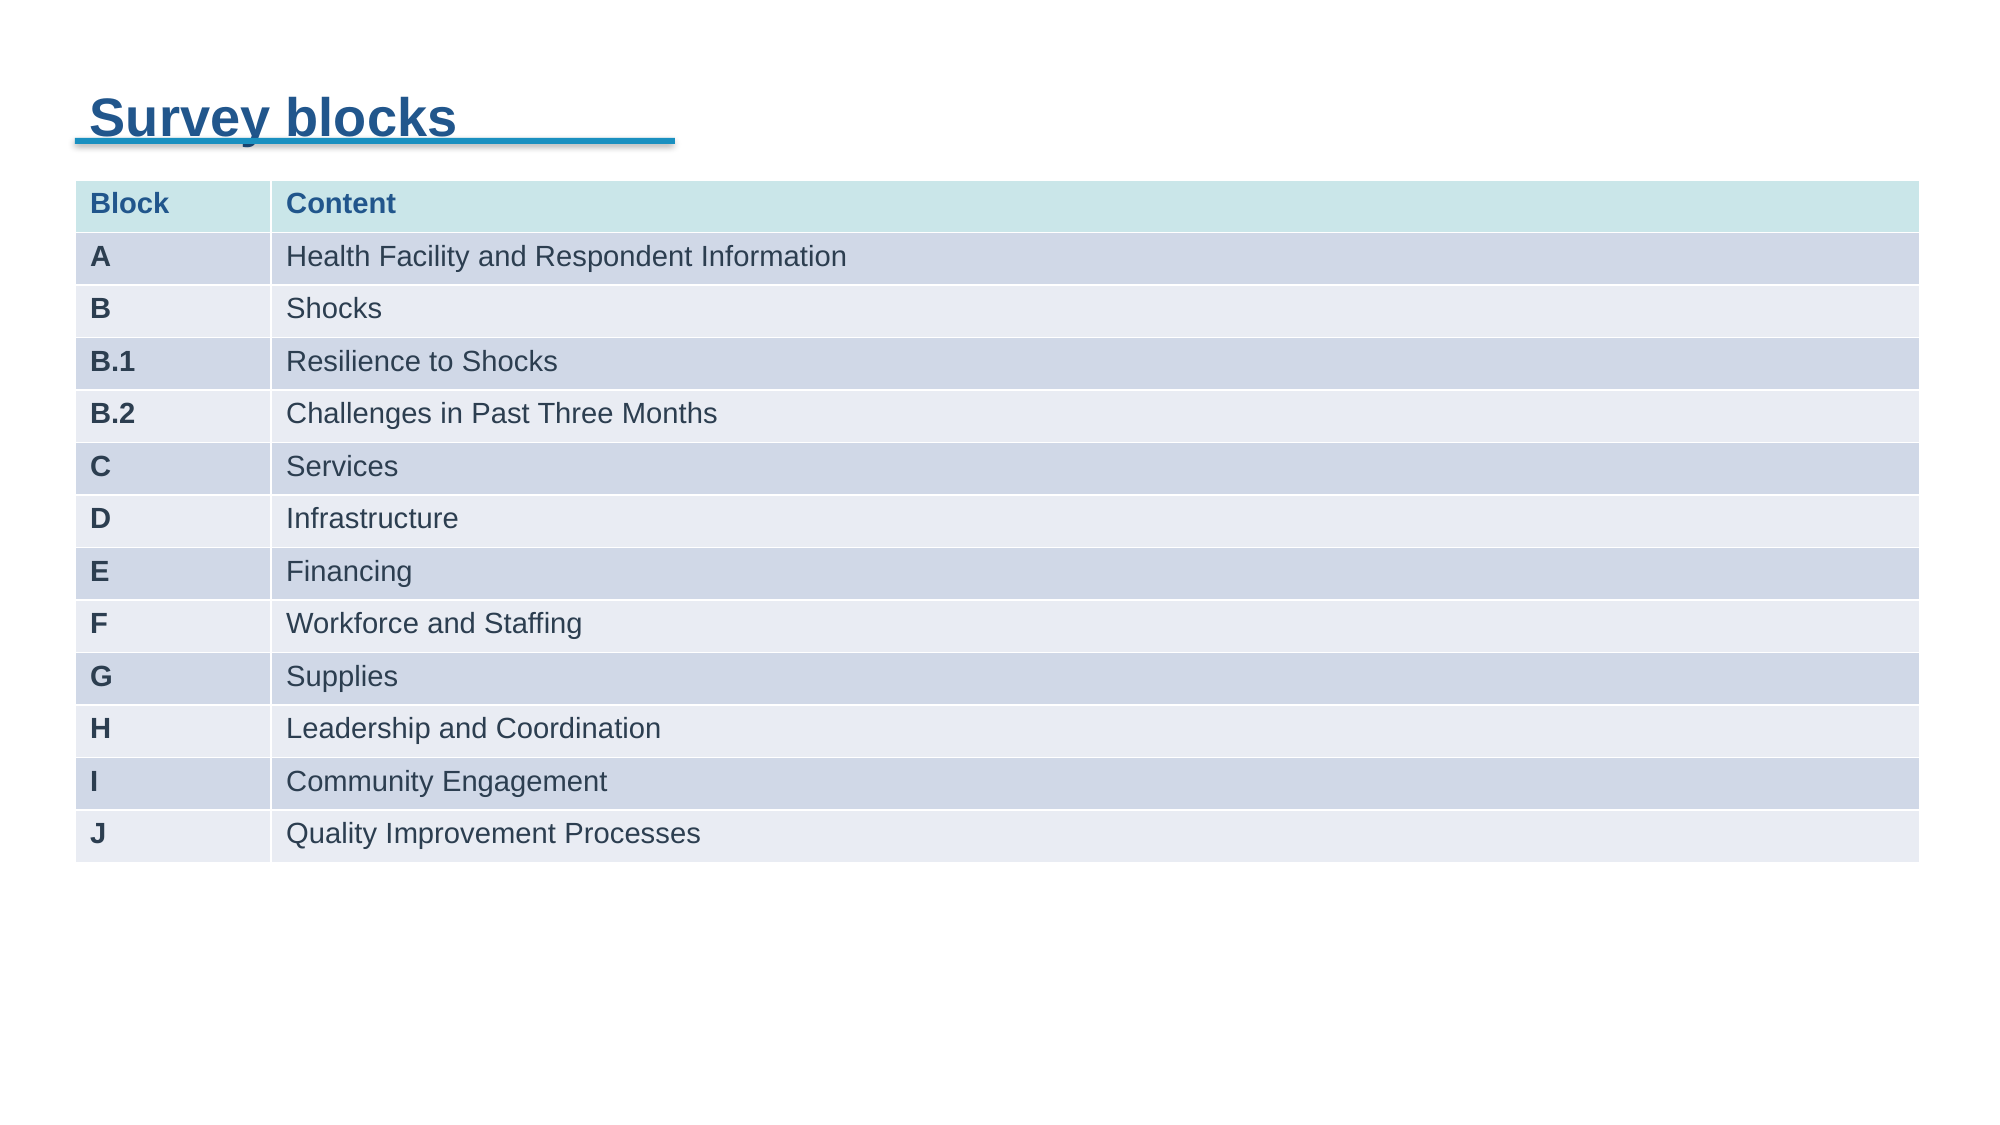

Survey blocks

| Block | Content |
| --- | --- |
| A | Health Facility and Respondent Information |
| B | Shocks |
| B.1 | Resilience to Shocks |
| B.2 | Challenges in Past Three Months |
| C | Services |
| D | Infrastructure |
| E | Financing |
| F | Workforce and Staffing |
| G | Supplies |
| H | Leadership and Coordination |
| I | Community Engagement |
| J | Quality Improvement Processes |